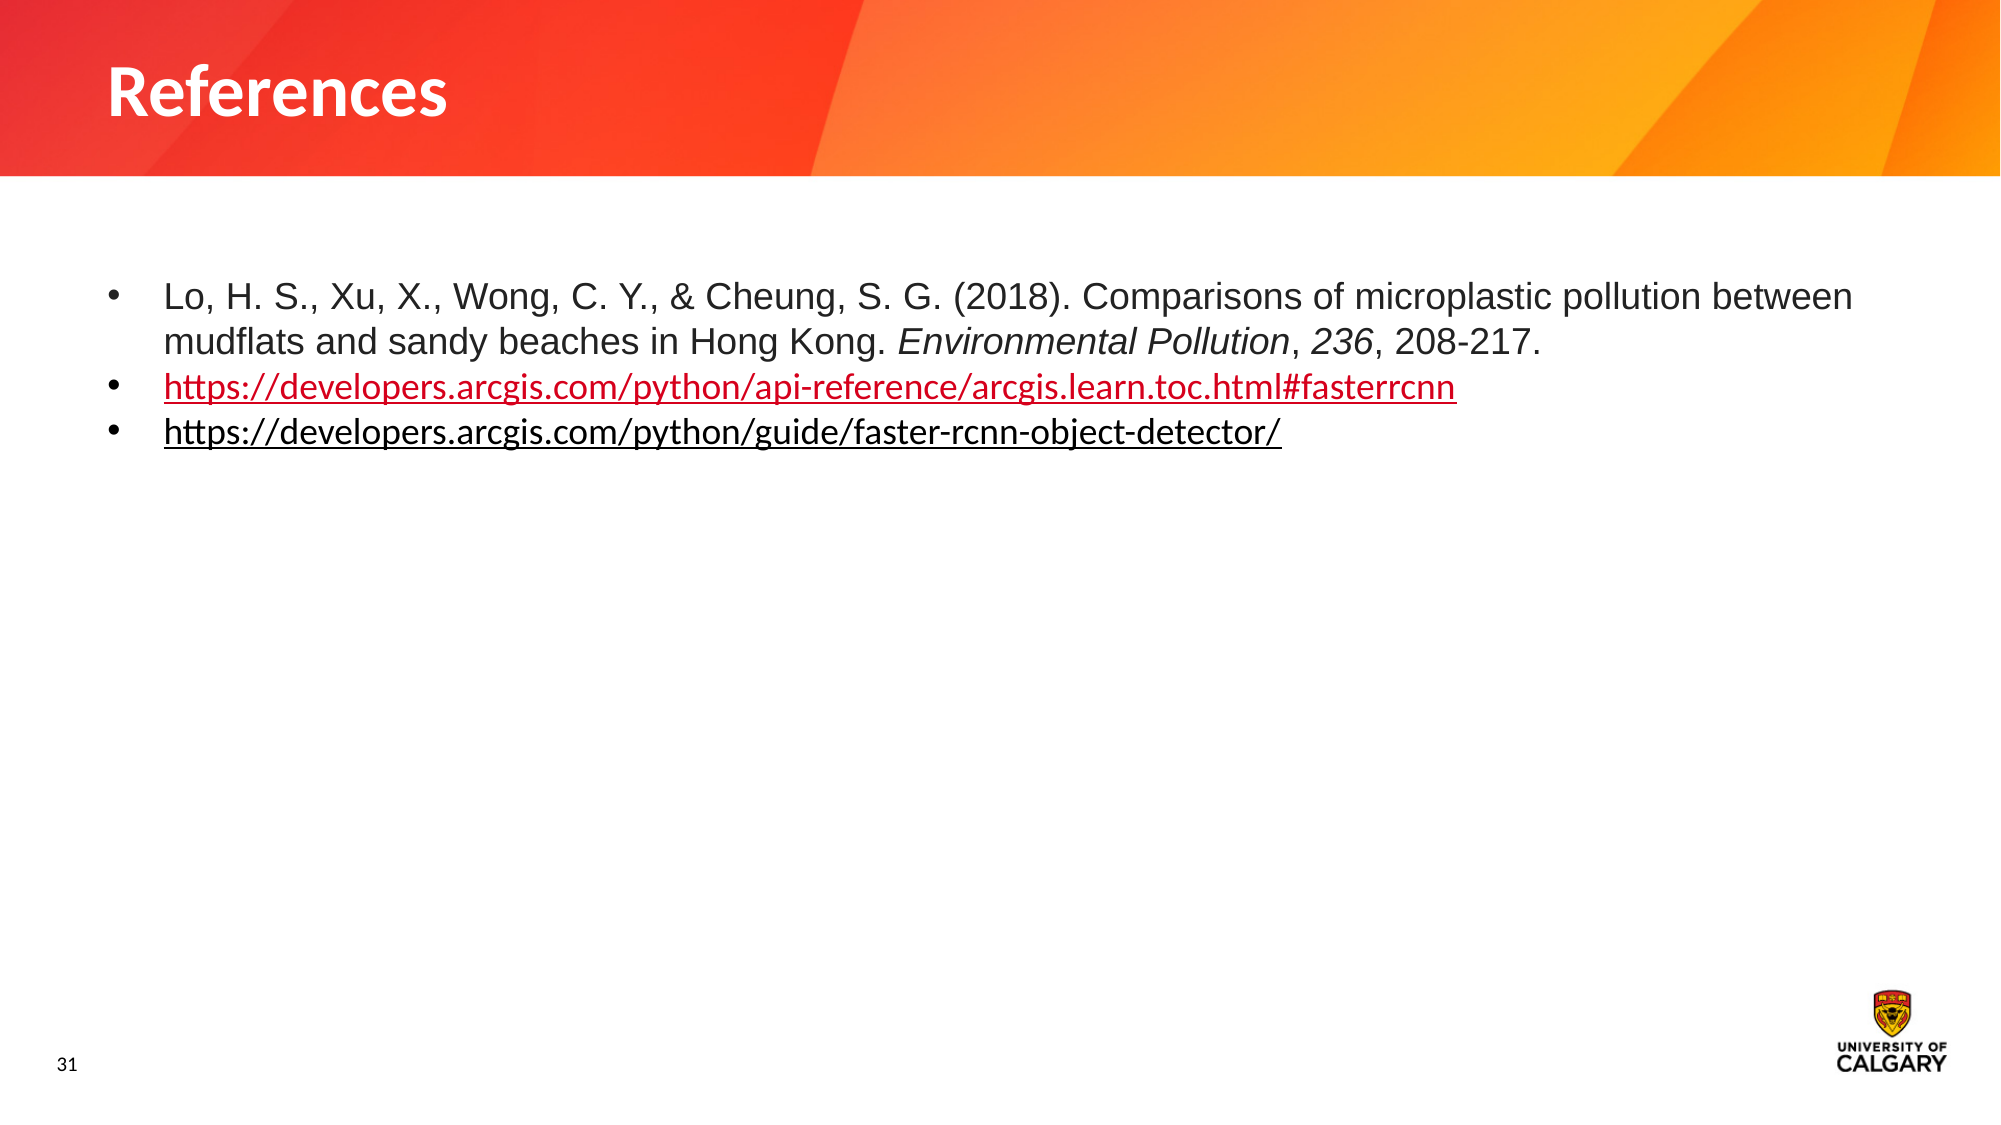

# References
Lo, H. S., Xu, X., Wong, C. Y., & Cheung, S. G. (2018). Comparisons of microplastic pollution between mudflats and sandy beaches in Hong Kong. Environmental Pollution, 236, 208-217.
https://developers.arcgis.com/python/api-reference/arcgis.learn.toc.html#fasterrcnn
https://developers.arcgis.com/python/guide/faster-rcnn-object-detector/

31